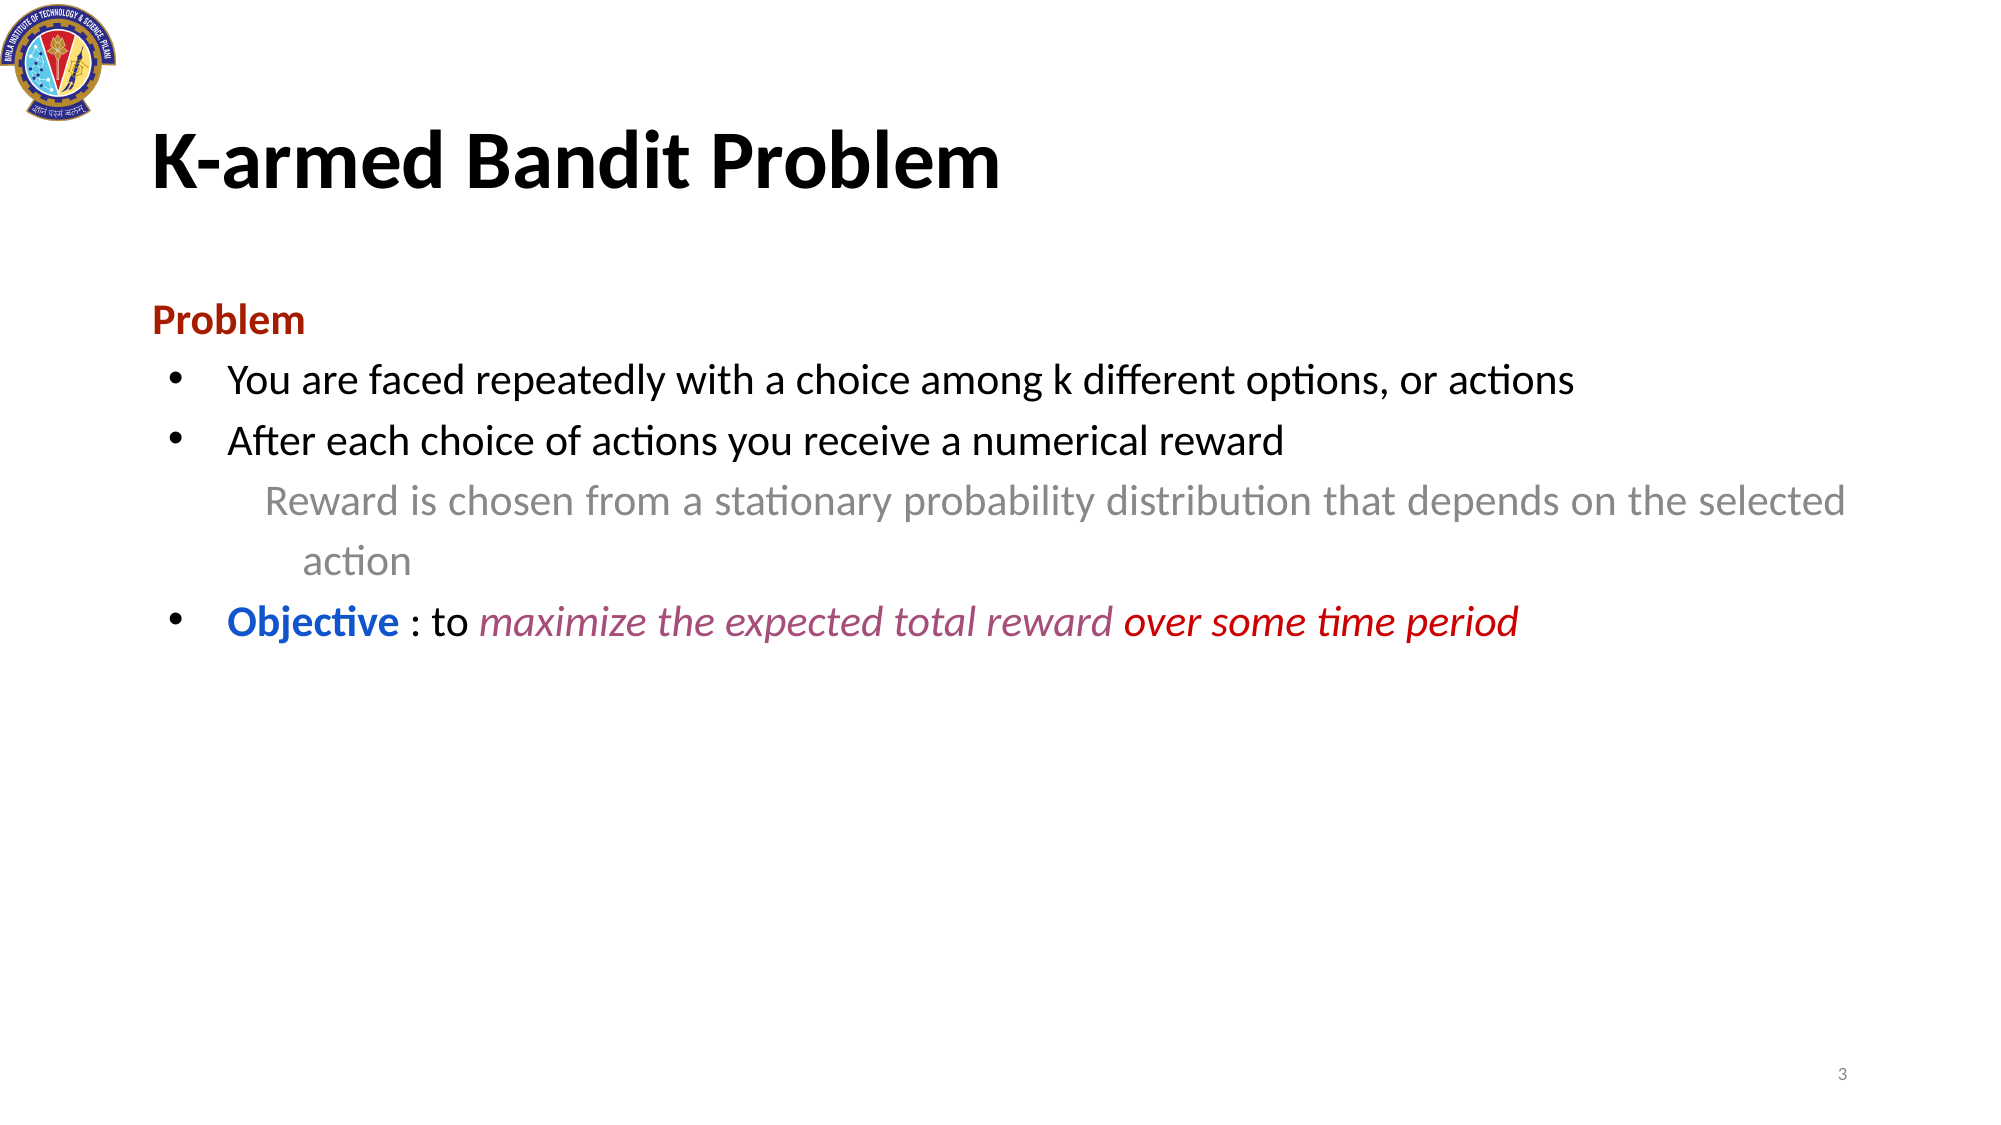

# K-armed Bandit Problem
Problem
You are faced repeatedly with a choice among k different options, or actions
After each choice of actions you receive a numerical reward
Reward is chosen from a stationary probability distribution that depends on the selected action
Objective : to maximize the expected total reward over some time period
3